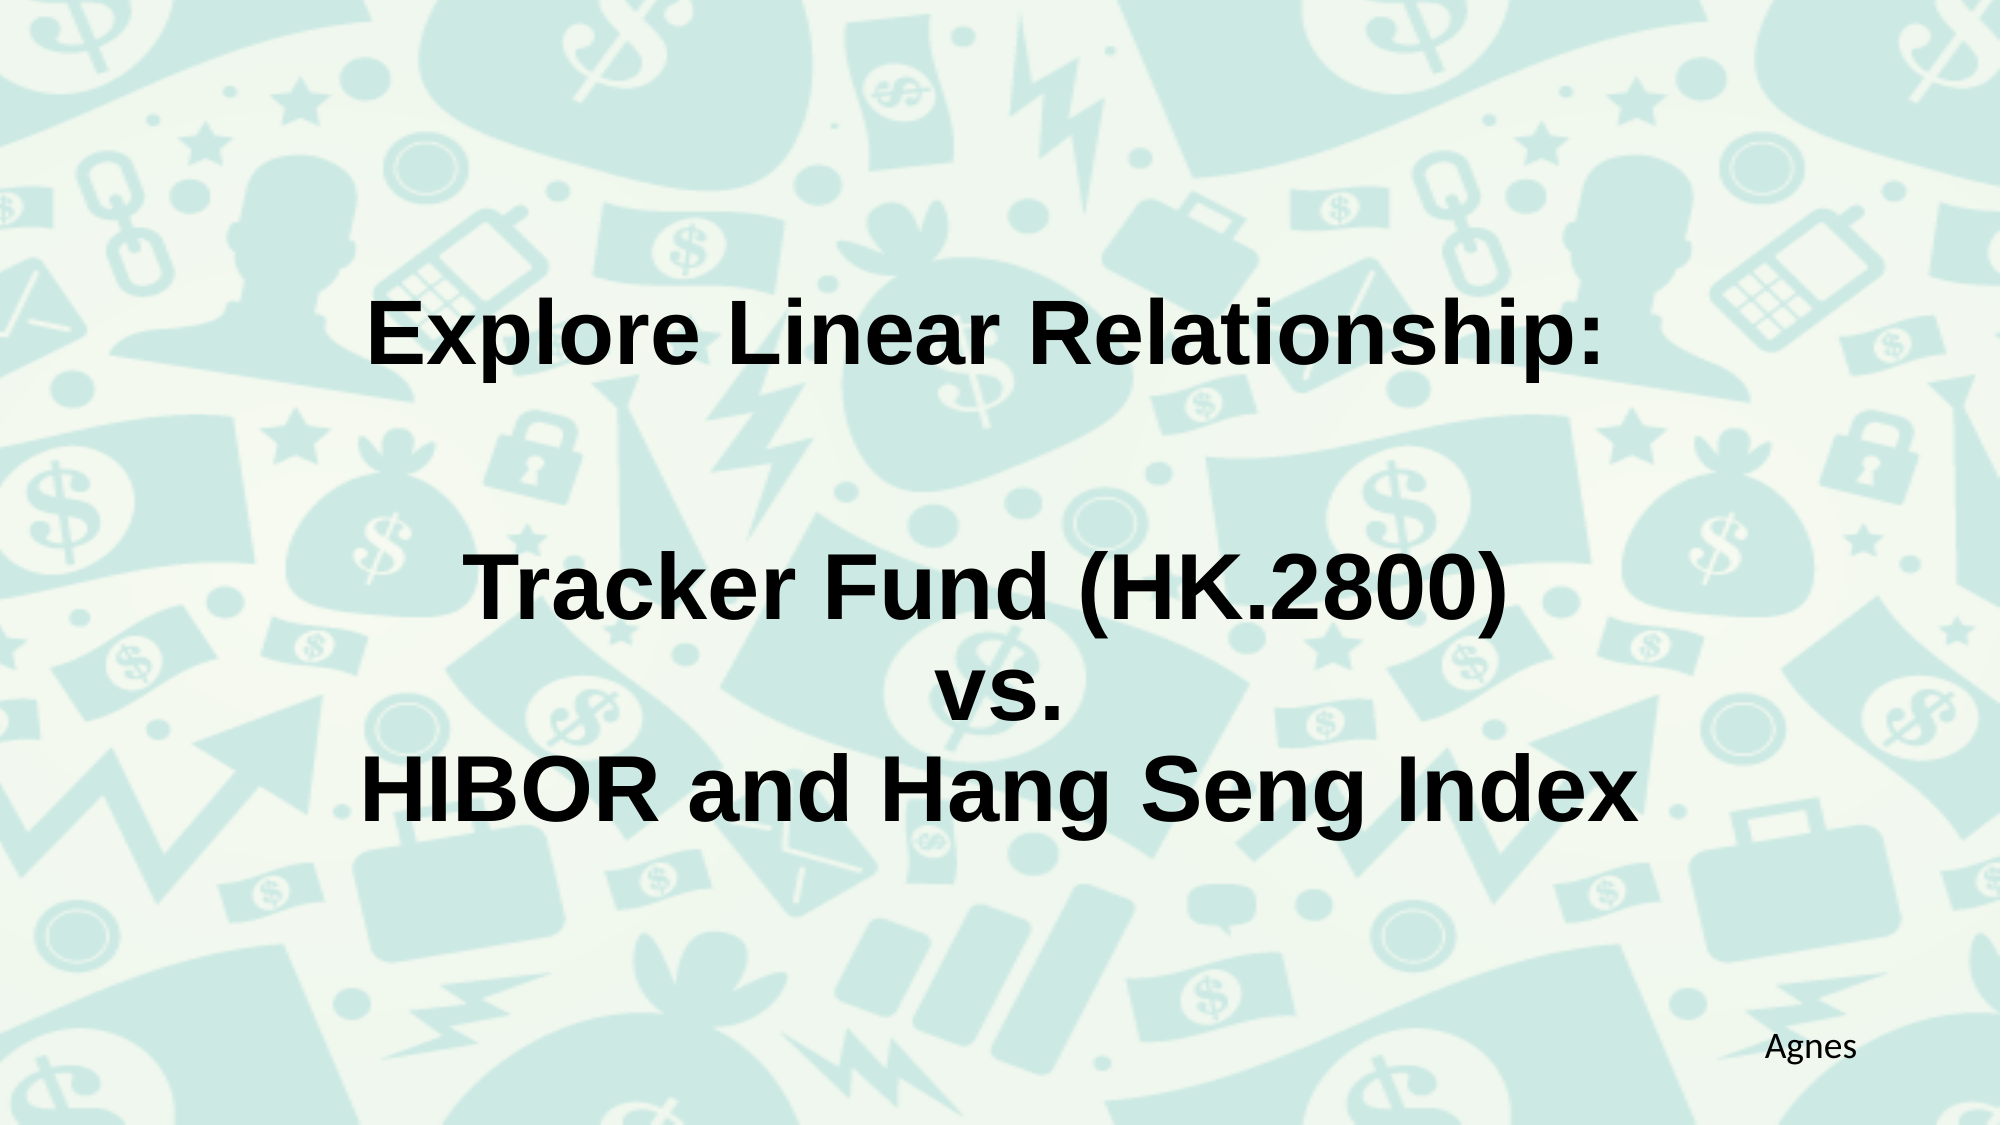

# Explore Linear Relationship:
Tracker Fund (HK.2800)
vs.
HIBOR and Hang Seng Index

Agnes